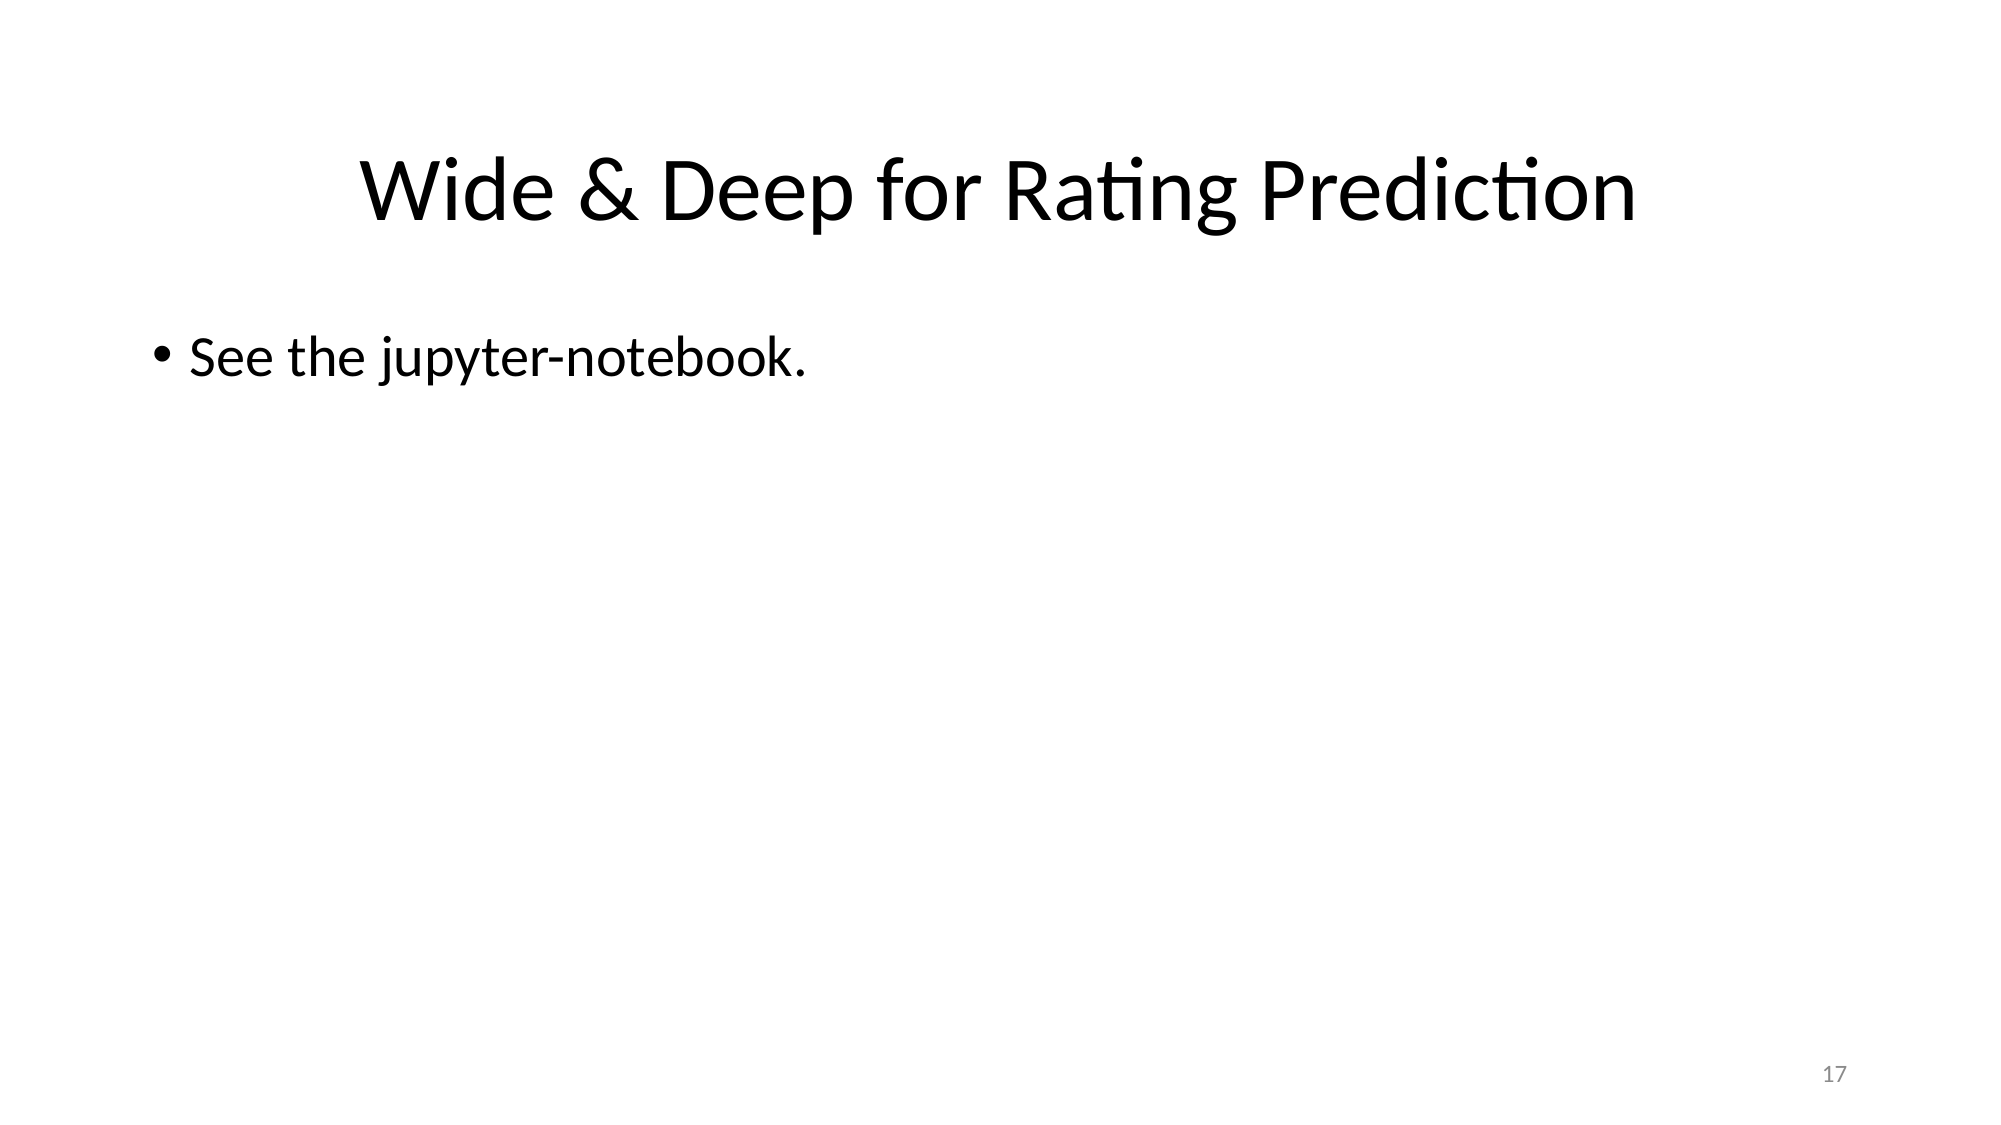

# Wide & Deep for Rating Prediction
See the jupyter-notebook.

17